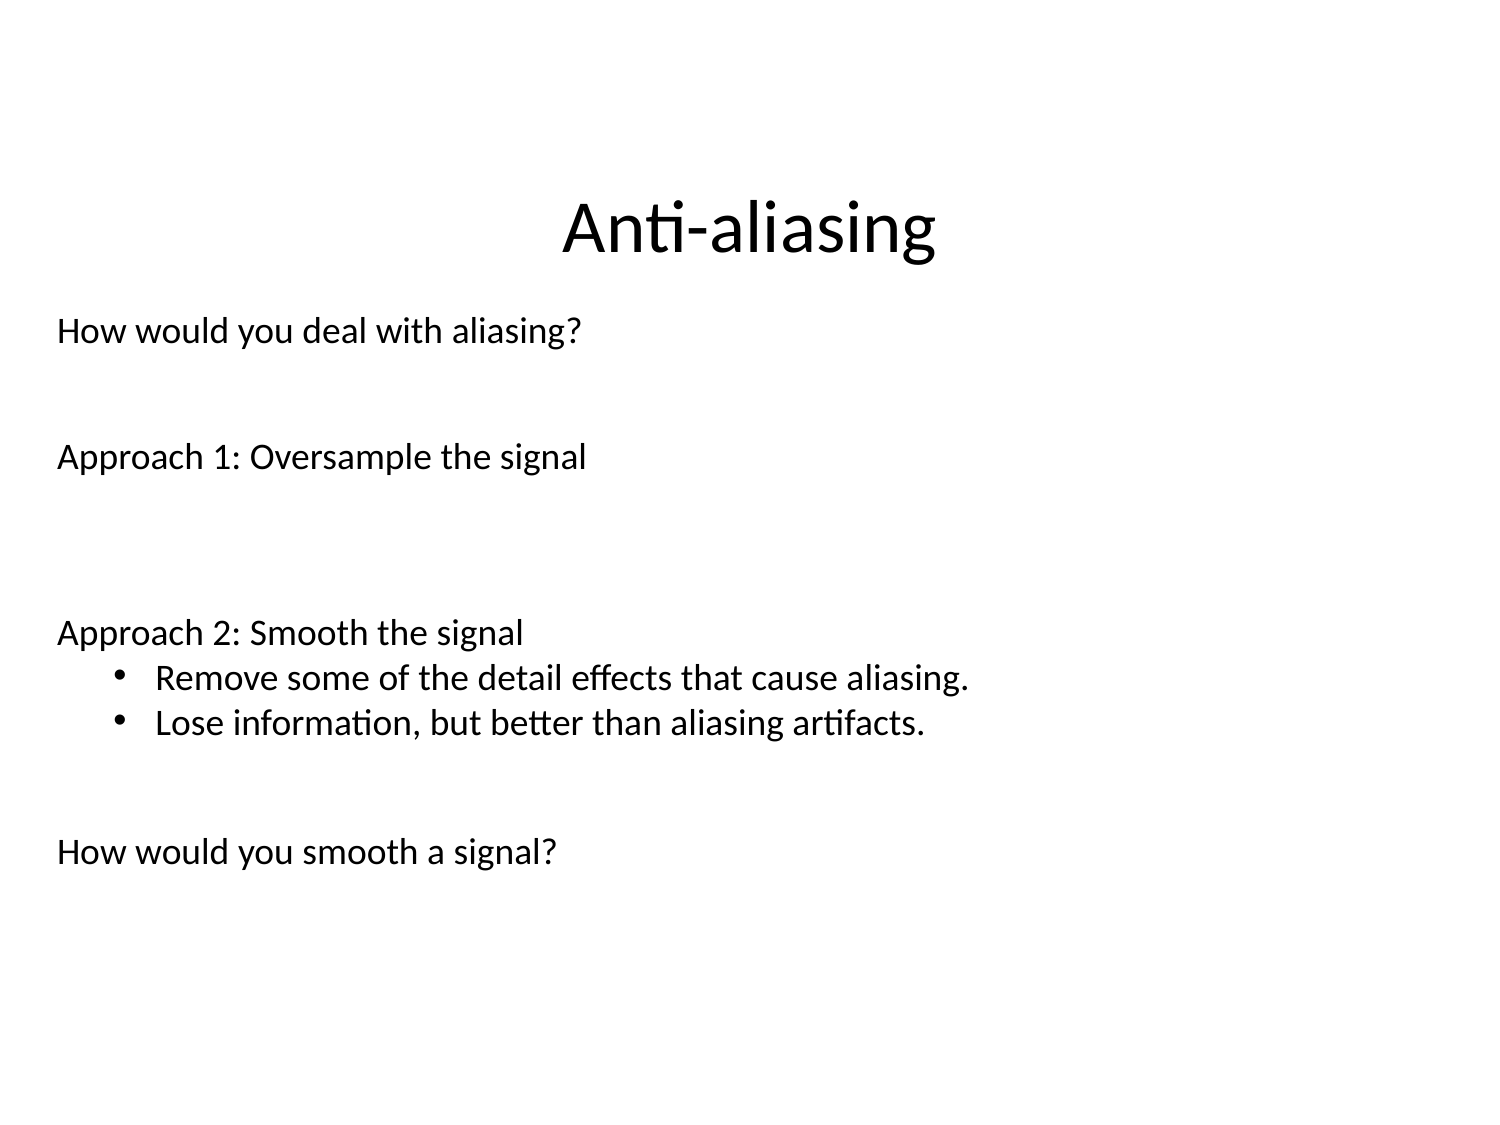

# Anti-aliasing
How would you deal with aliasing?
Approach 1: Oversample the signal
Approach 2: Smooth the signal
Remove some of the detail effects that cause aliasing.
Lose information, but better than aliasing artifacts.
How would you smooth a signal?